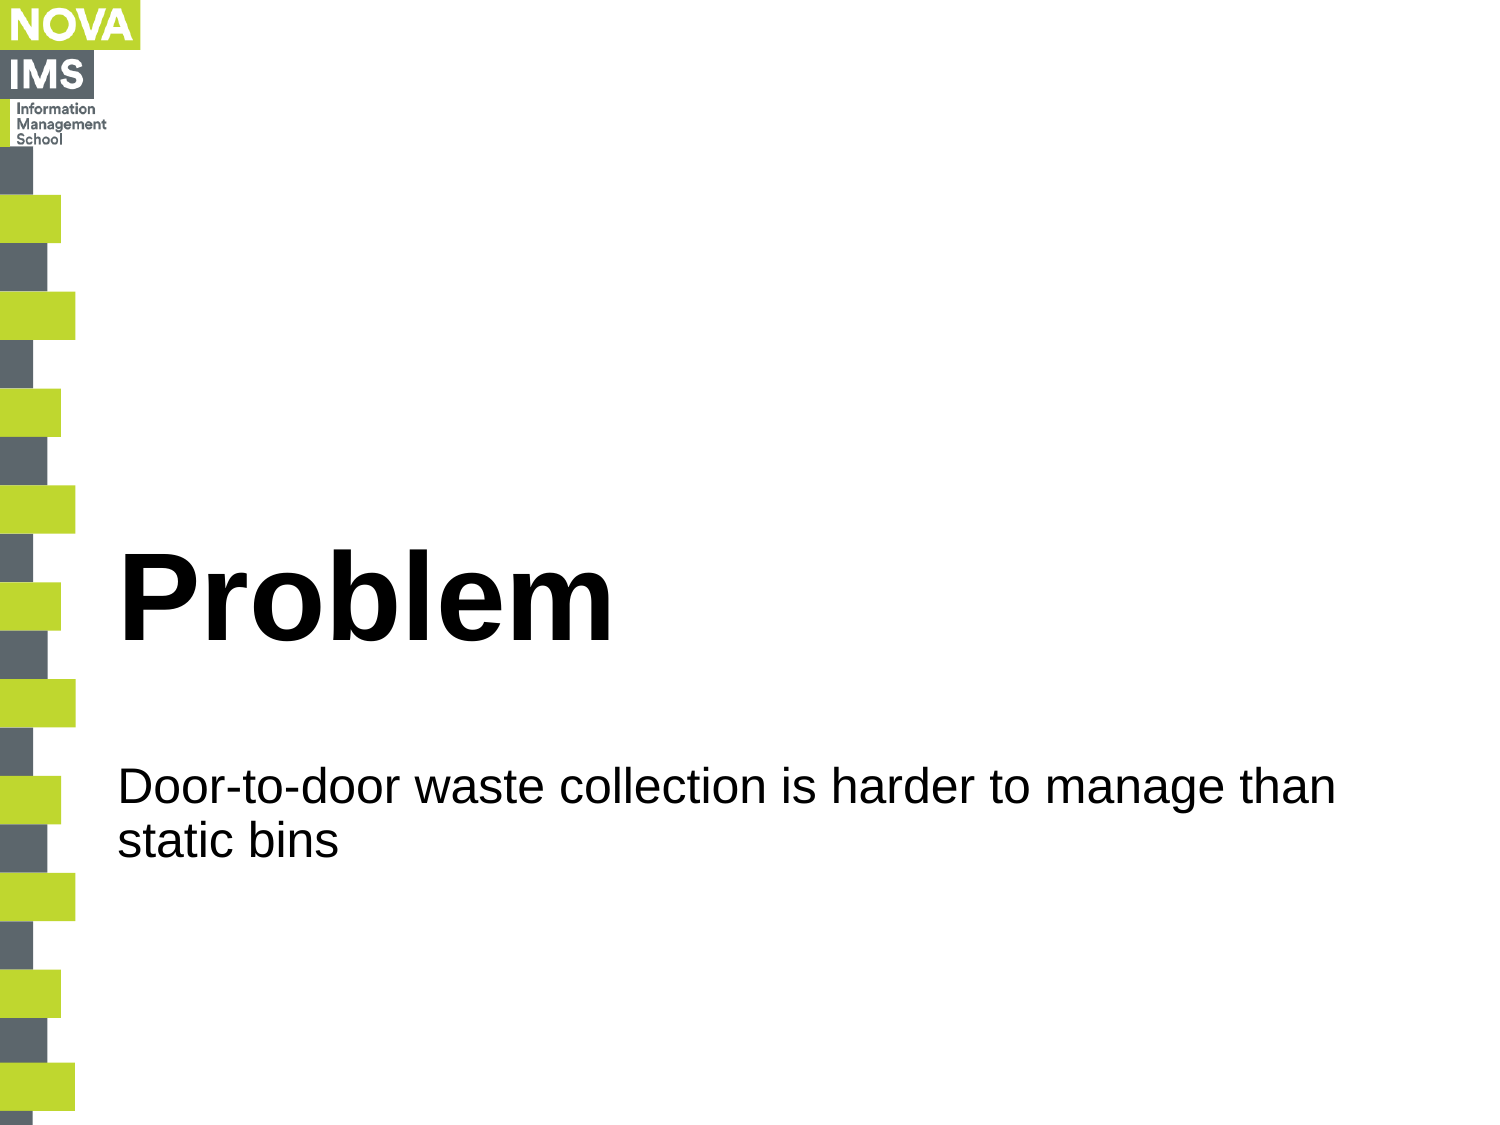

# Problem
Door-to-door waste collection is harder to manage than static bins